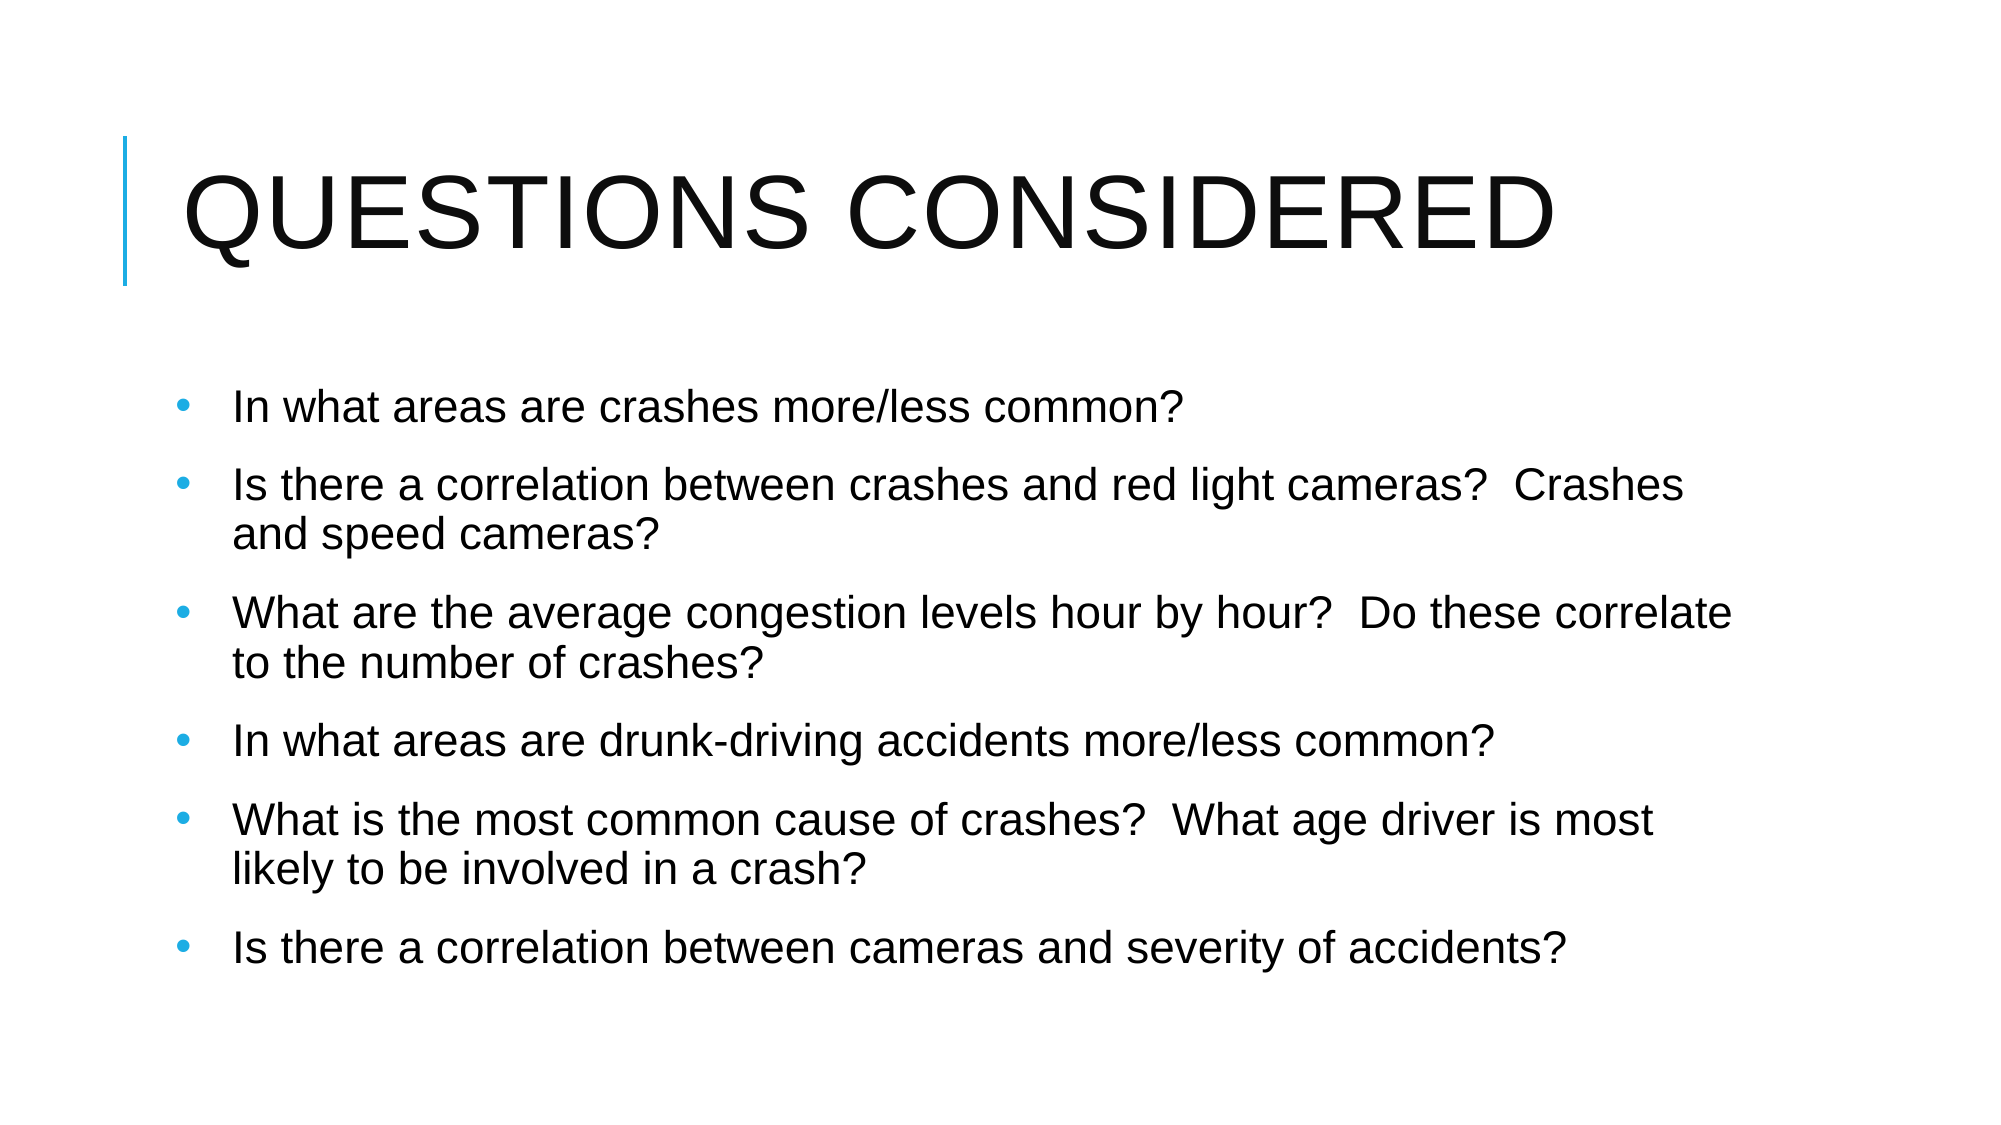

# Questions considered
In what areas are crashes more/less common?
Is there a correlation between crashes and red light cameras?  Crashes and speed cameras?
What are the average congestion levels hour by hour?  Do these correlate to the number of crashes?
In what areas are drunk-driving accidents more/less common?
What is the most common cause of crashes?  What age driver is most likely to be involved in a crash?
Is there a correlation between cameras and severity of accidents?